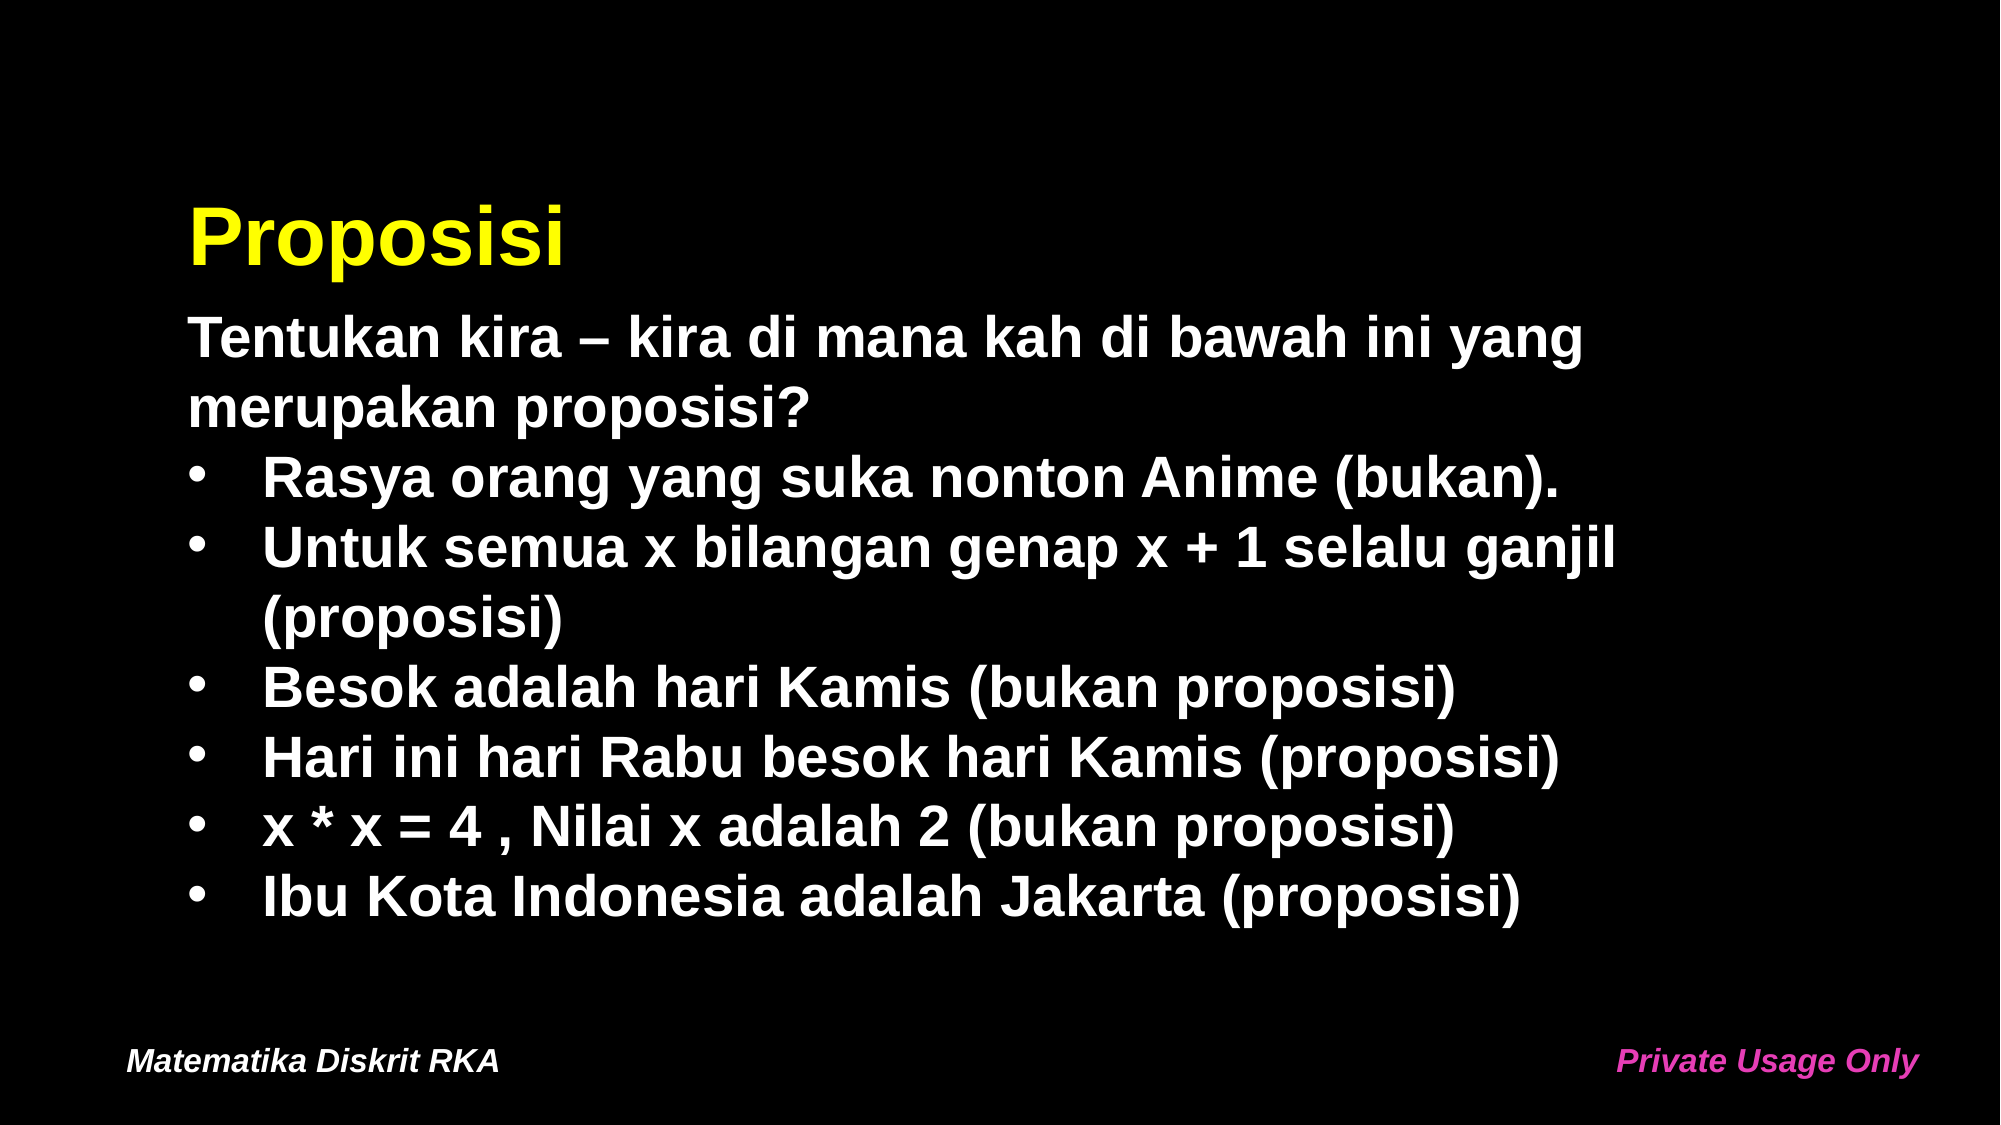

# Proposisi
Tentukan kira – kira di mana kah di bawah ini yang merupakan proposisi?
Rasya orang yang suka nonton Anime (bukan).
Untuk semua x bilangan genap x + 1 selalu ganjil (proposisi)
Besok adalah hari Kamis (bukan proposisi)
Hari ini hari Rabu besok hari Kamis (proposisi)
x * x = 4 , Nilai x adalah 2 (bukan proposisi)
Ibu Kota Indonesia adalah Jakarta (proposisi)

Matematika Diskrit RKA
Private Usage Only